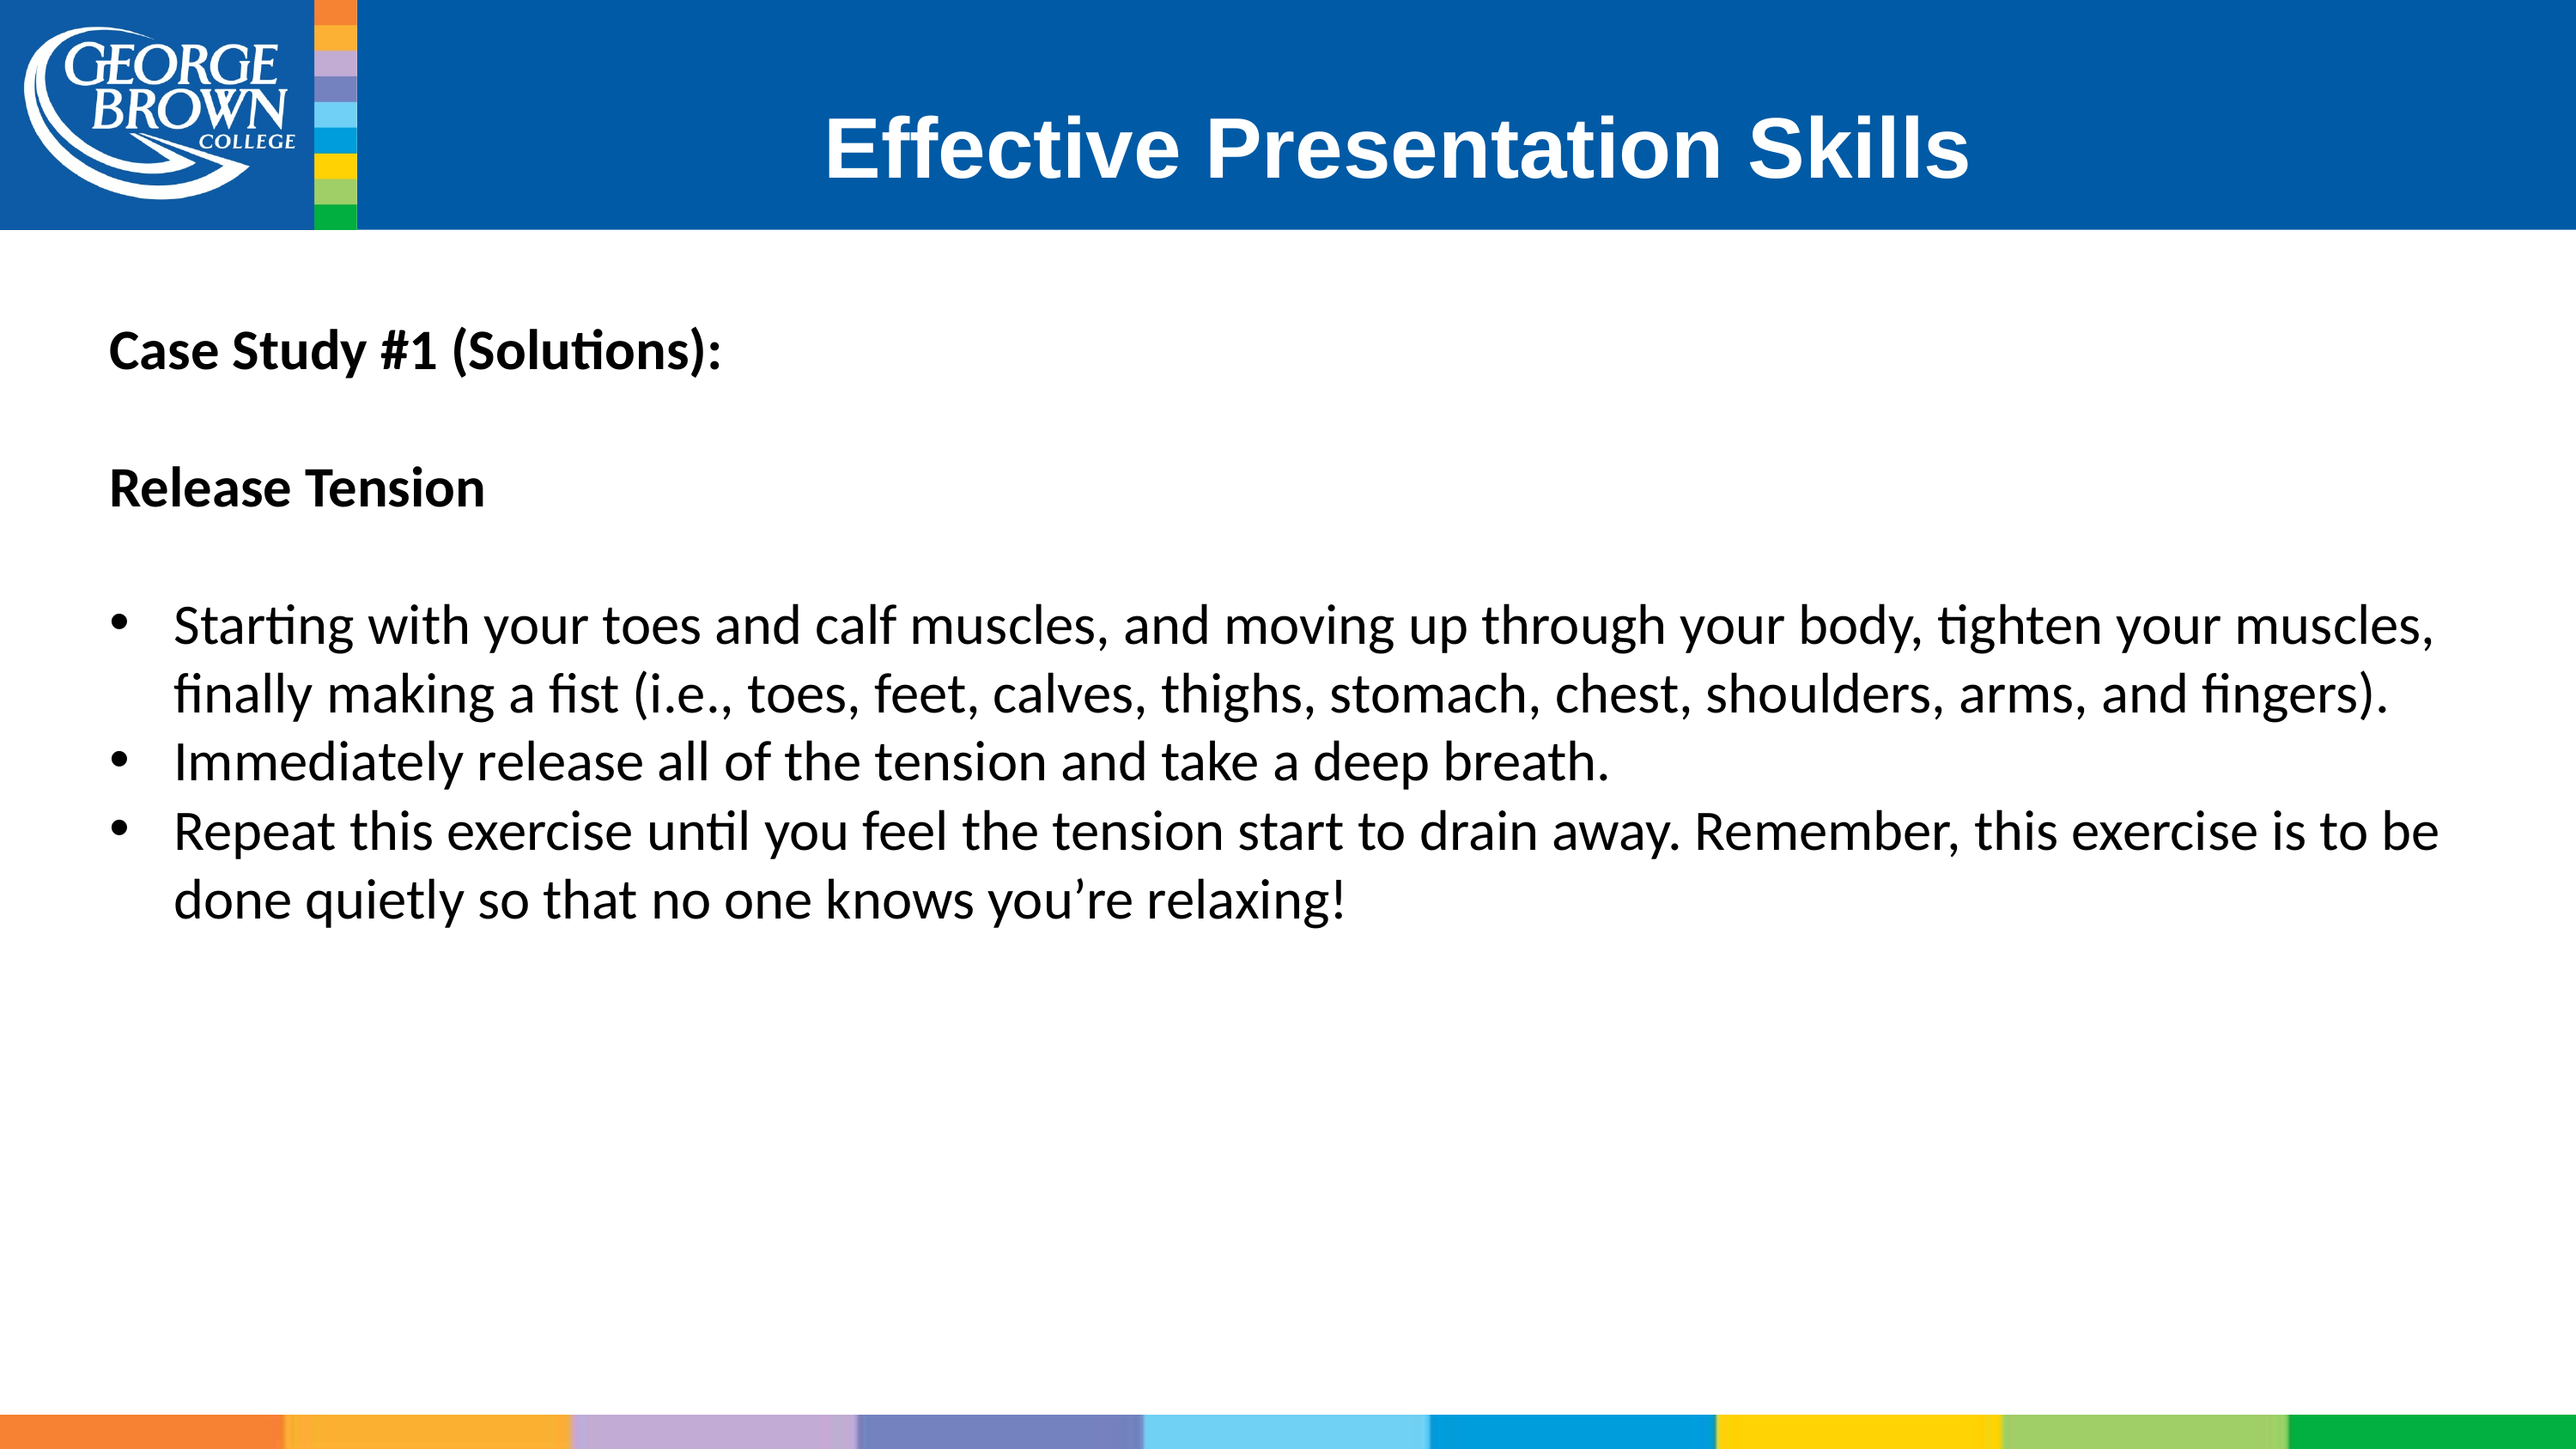

# Effective Presentation Skills

Case Study #1 (Solutions):

Release Tension

Starting with your toes and calf muscles, and moving up through your body, tighten your muscles, finally making a fist (i.e., toes, feet, calves, thighs, stomach, chest, shoulders, arms, and fingers).
Immediately release all of the tension and take a deep breath.
Repeat this exercise until you feel the tension start to drain away. Remember, this exercise is to be done quietly so that no one knows you’re relaxing!